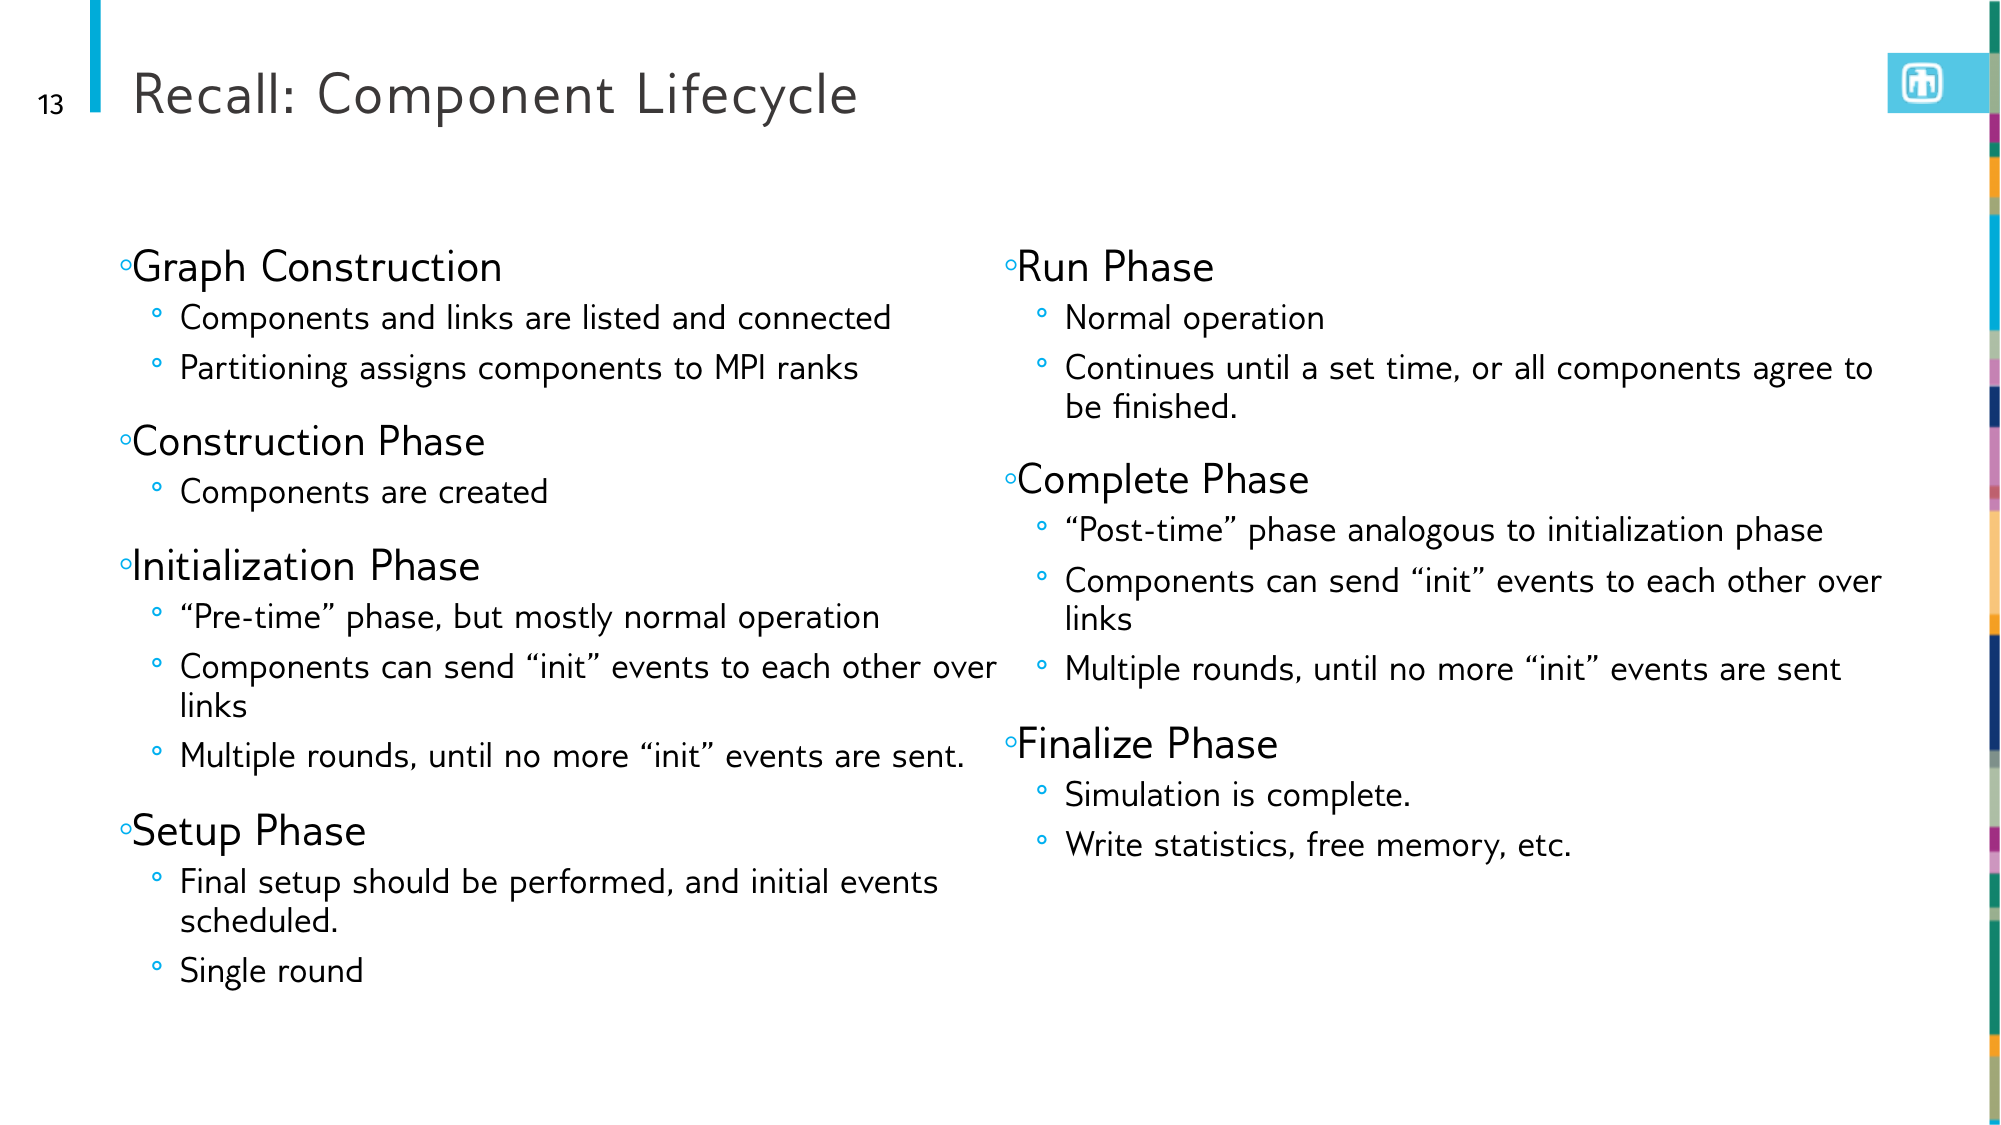

# Recall: Component Lifecycle
13
Graph Construction
Components and links are listed and connected
Partitioning assigns components to MPI ranks
Construction Phase
Components are created
Initialization Phase
“Pre-time” phase, but mostly normal operation
Components can send “init” events to each other over links
Multiple rounds, until no more “init” events are sent.
Setup Phase
Final setup should be performed, and initial events scheduled.
Single round
Run Phase
Normal operation
Continues until a set time, or all components agree to be finished.
Complete Phase
“Post-time” phase analogous to initialization phase
Components can send “init” events to each other over links
Multiple rounds, until no more “init” events are sent
Finalize Phase
Simulation is complete.
Write statistics, free memory, etc.